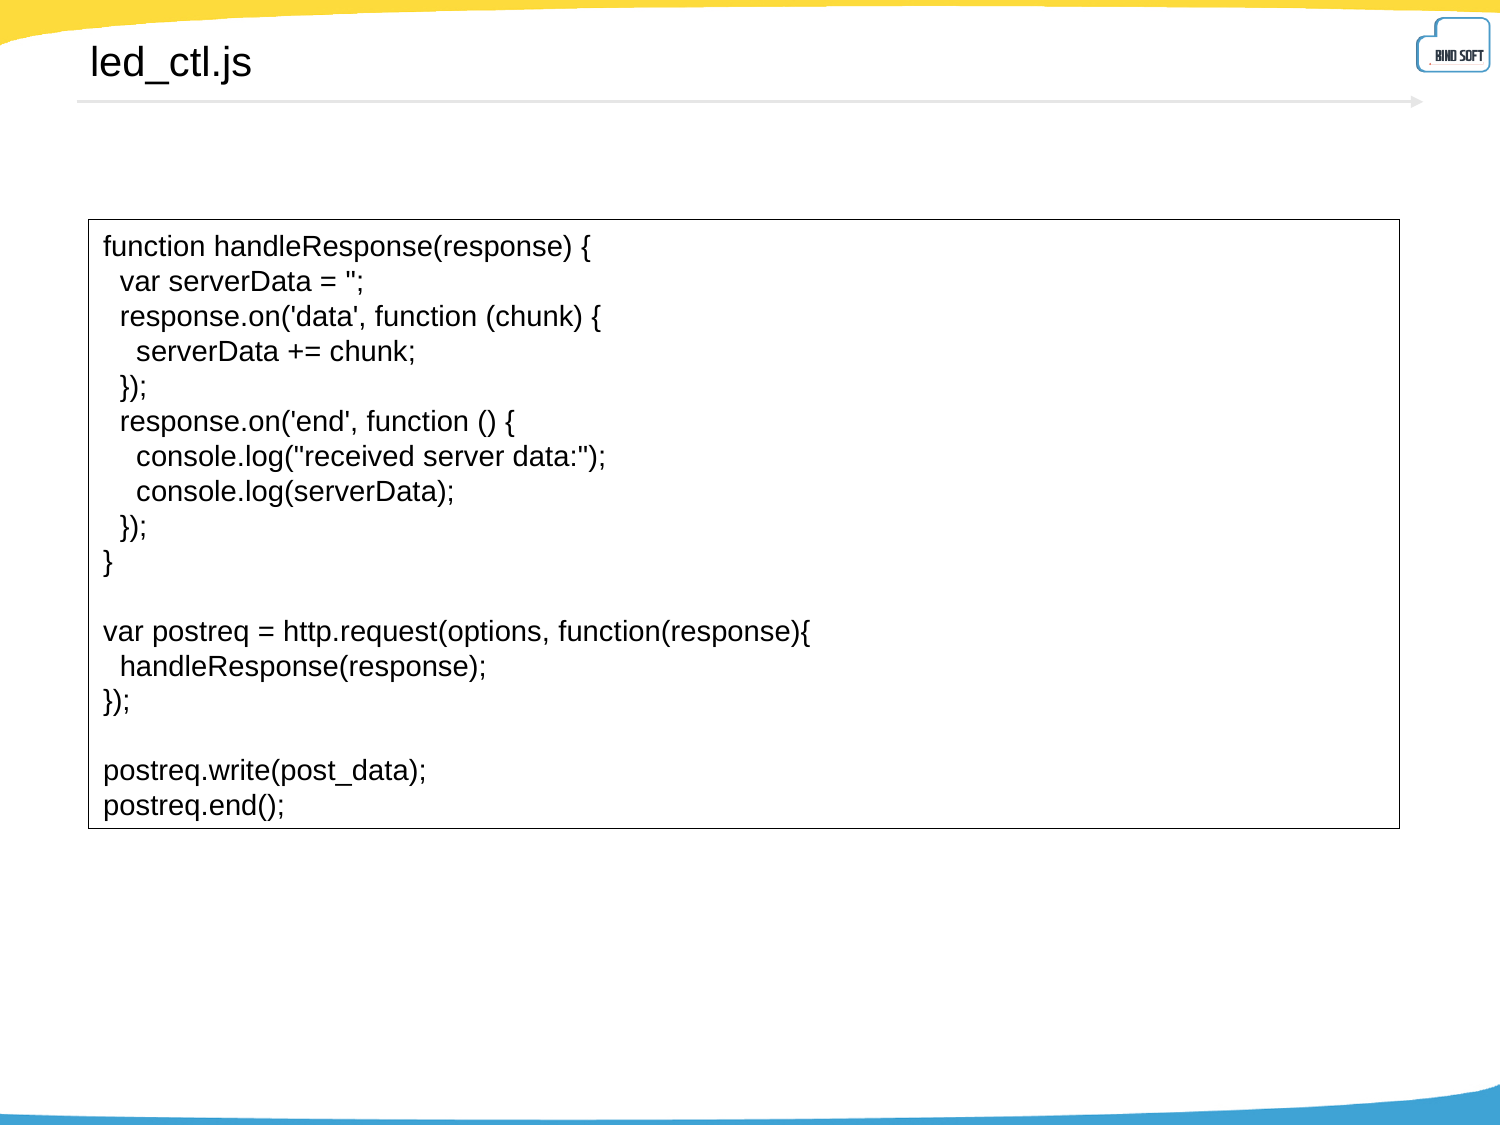

# led_ctl.js

function handleResponse(response) {
  var serverData = '';
  response.on('data', function (chunk) {
    serverData += chunk;
  });
  response.on('end', function () {
    console.log("received server data:");
    console.log(serverData);
  });
}

var postreq = http.request(options, function(response){
  handleResponse(response);
});

postreq.write(post_data);
postreq.end();